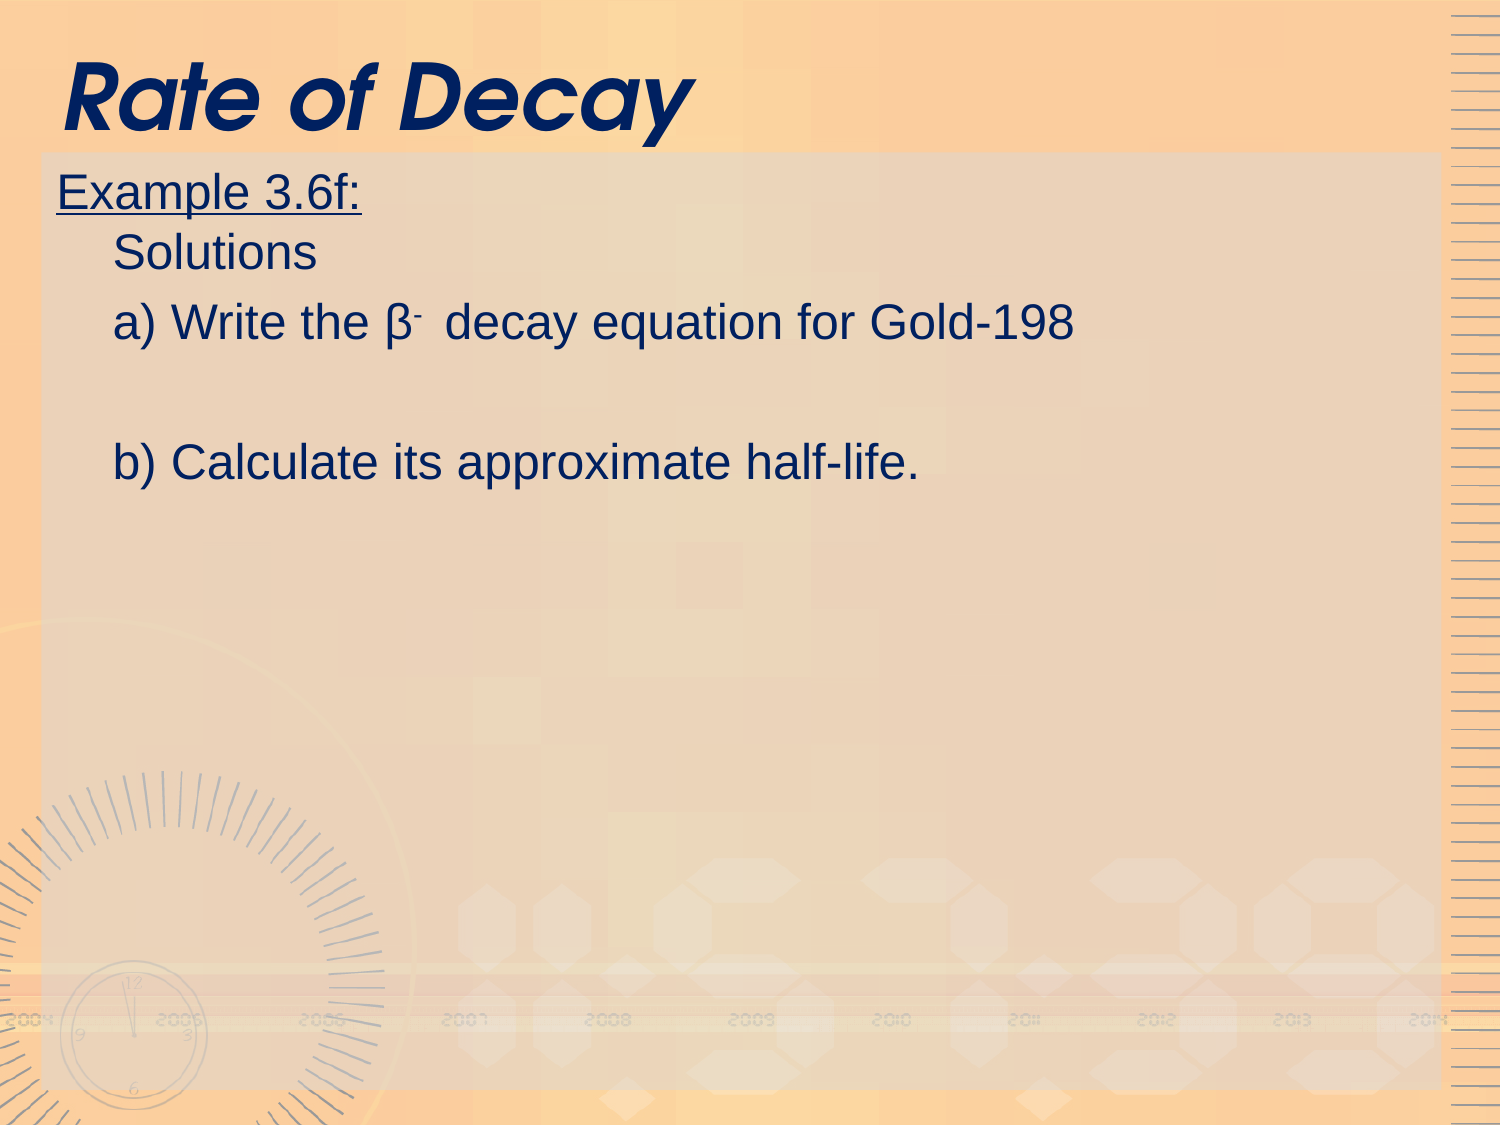

# Rate of Decay
Example 3.6f:
Solutions
	a) Write the β-  decay equation for Gold-198

	b) Calculate its approximate half-life.